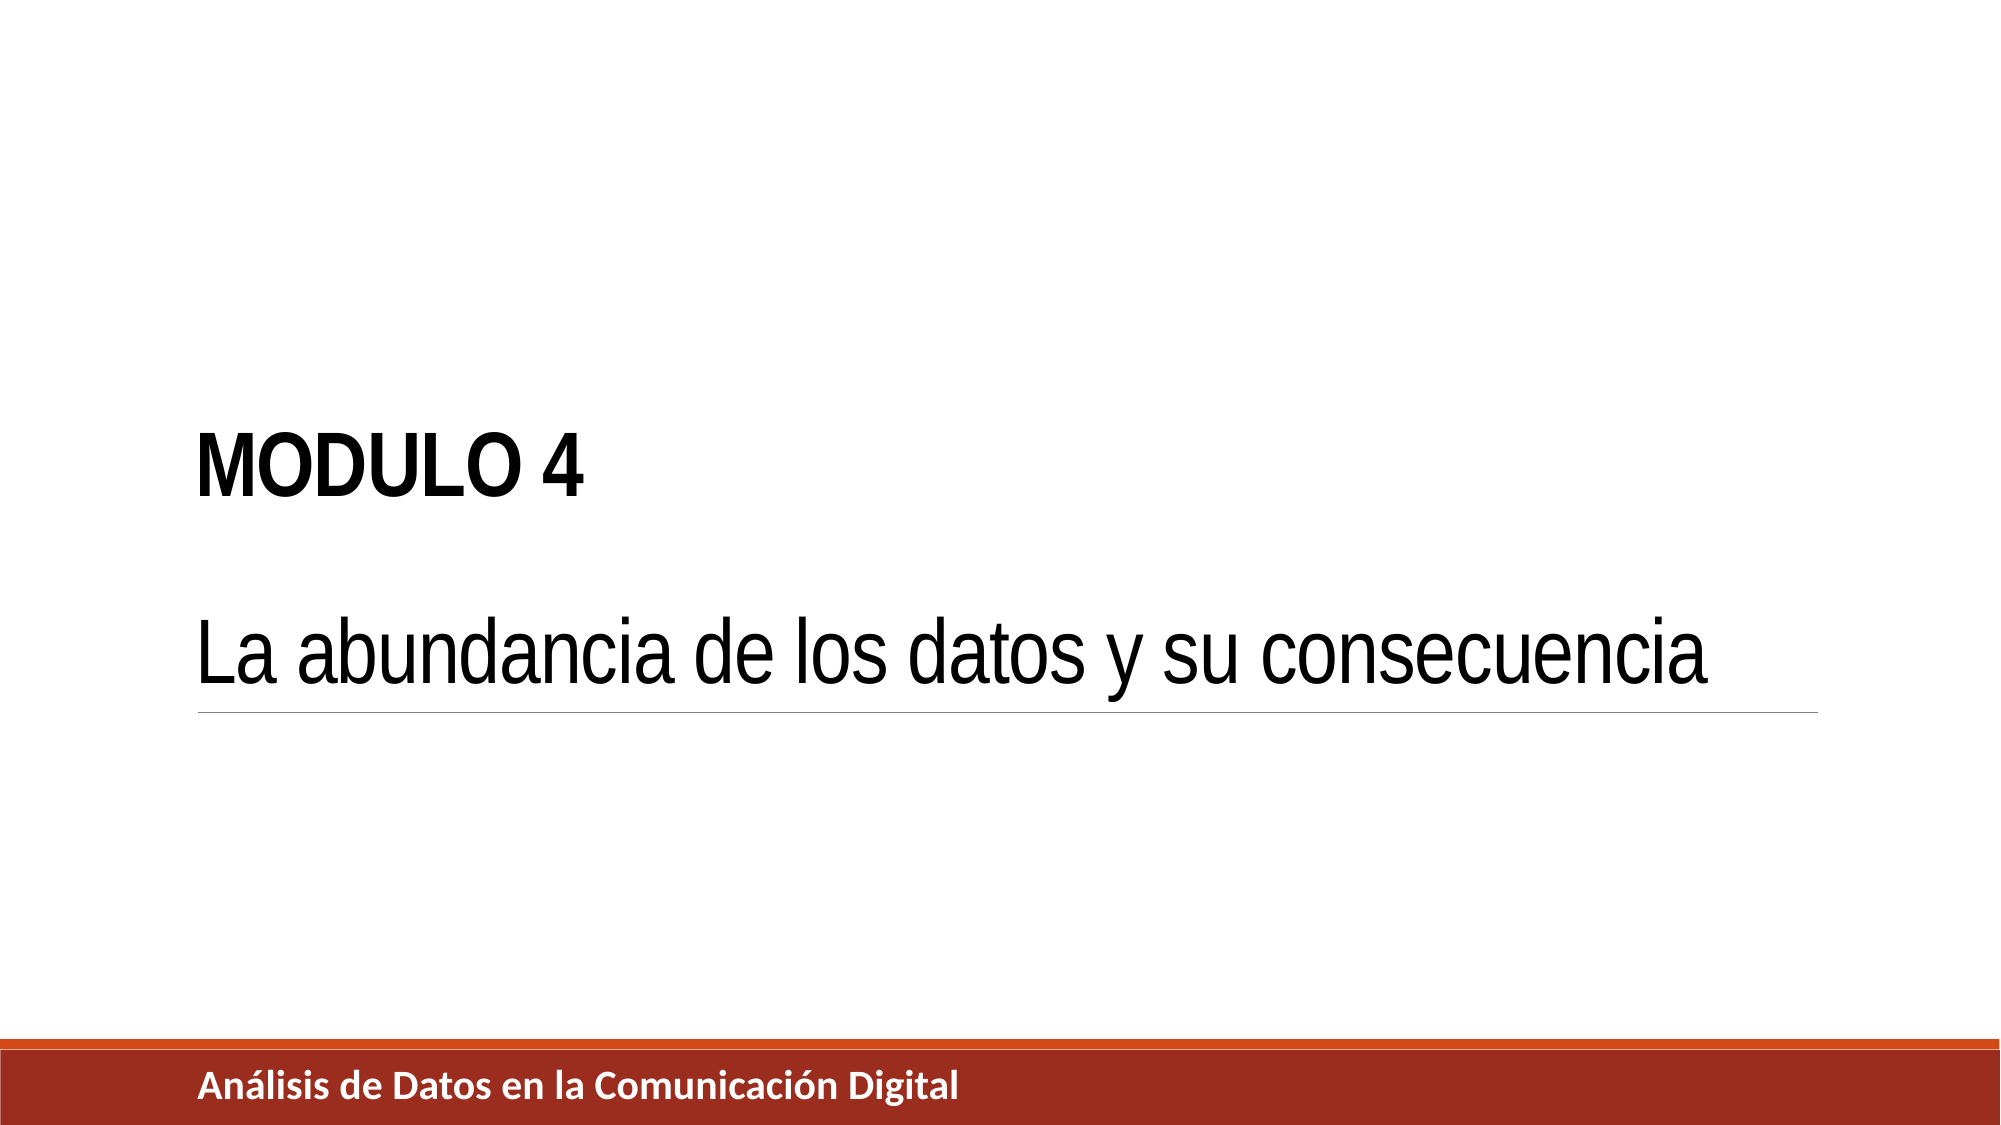

# MODULO 4 La abundancia de los datos y su consecuencia
Análisis de Datos en la Comunicación Digital